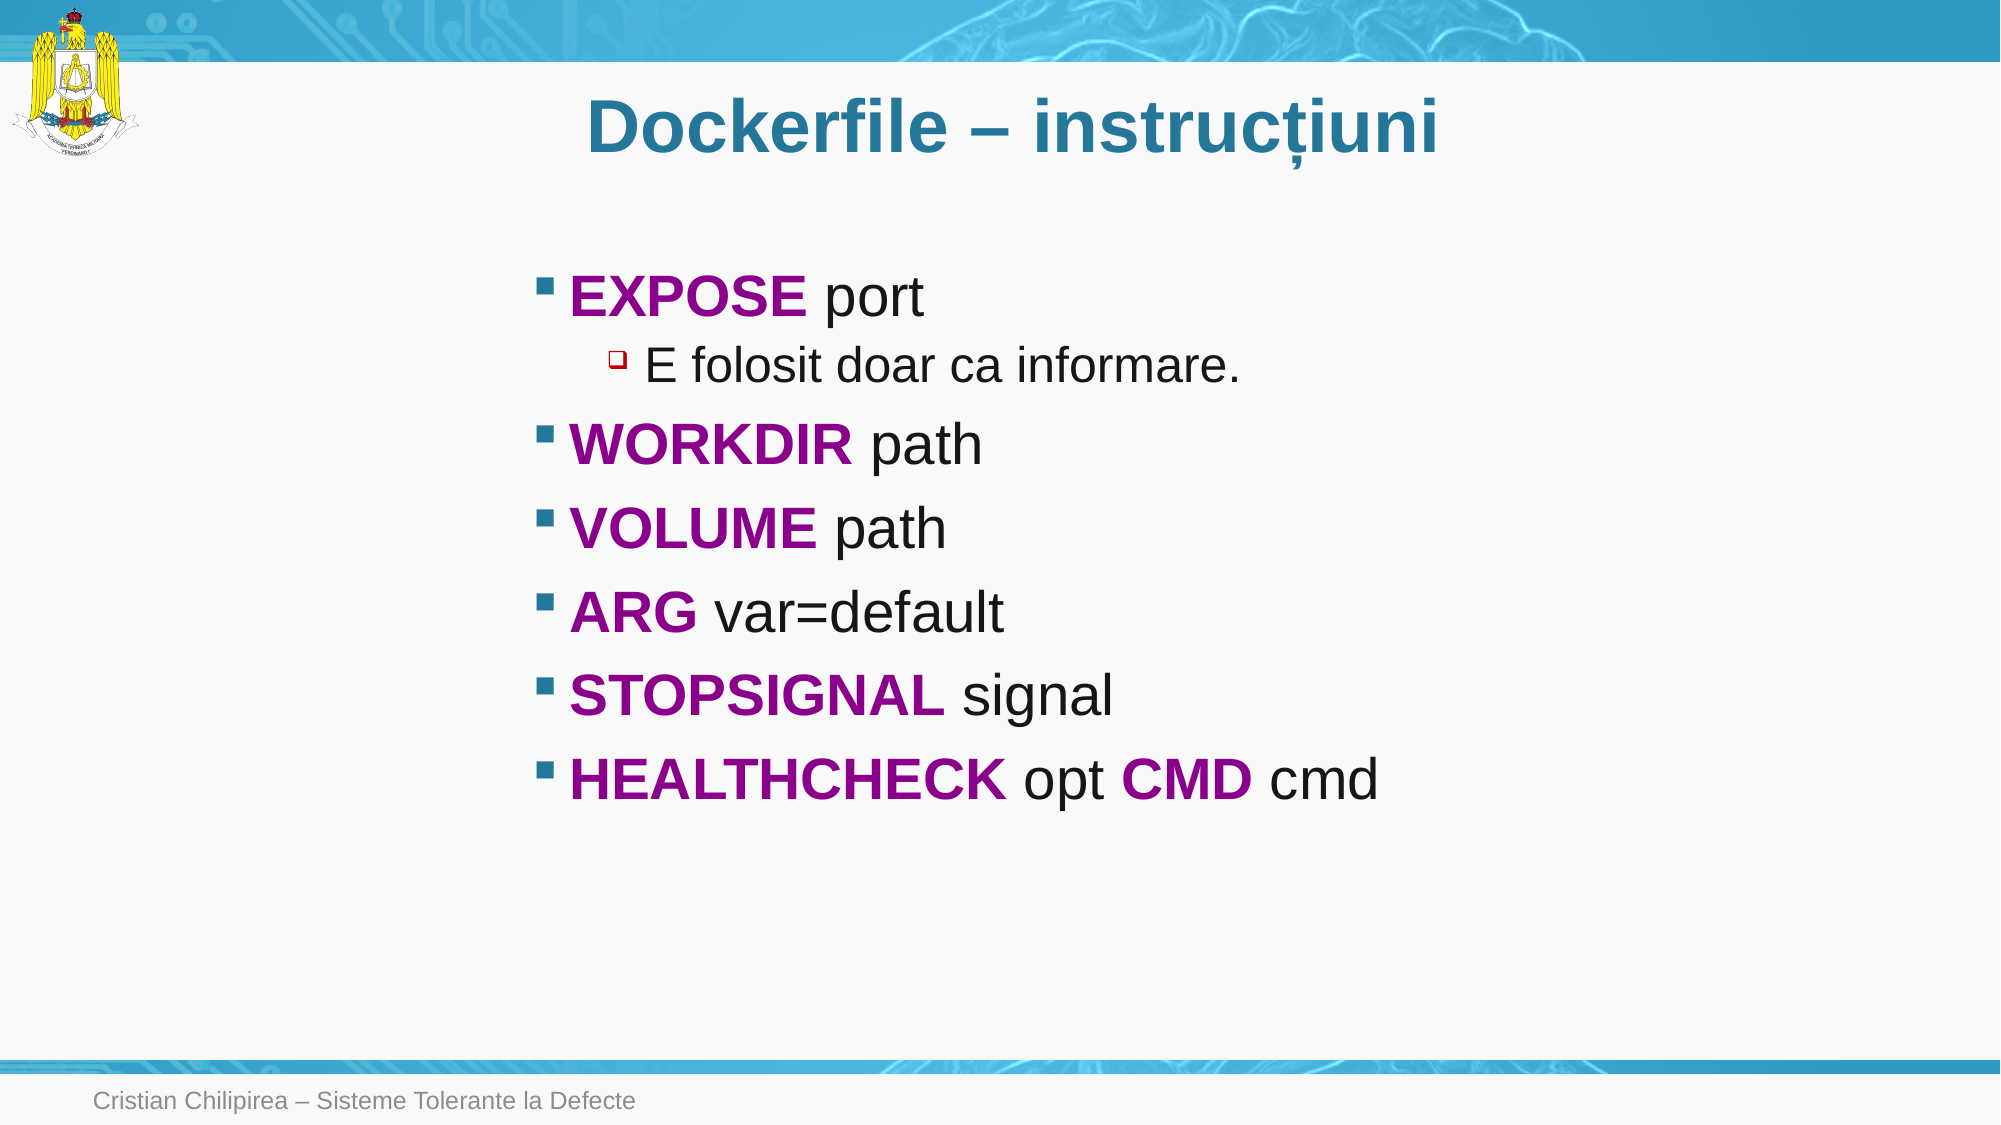

# Dockerfile – instrucțiuni
EXPOSE port
E folosit doar ca informare.
WORKDIR path
VOLUME path
ARG var=default
STOPSIGNAL signal
HEALTHCHECK opt CMD cmd

Cristian Chilipirea – Sisteme Tolerante la Defecte